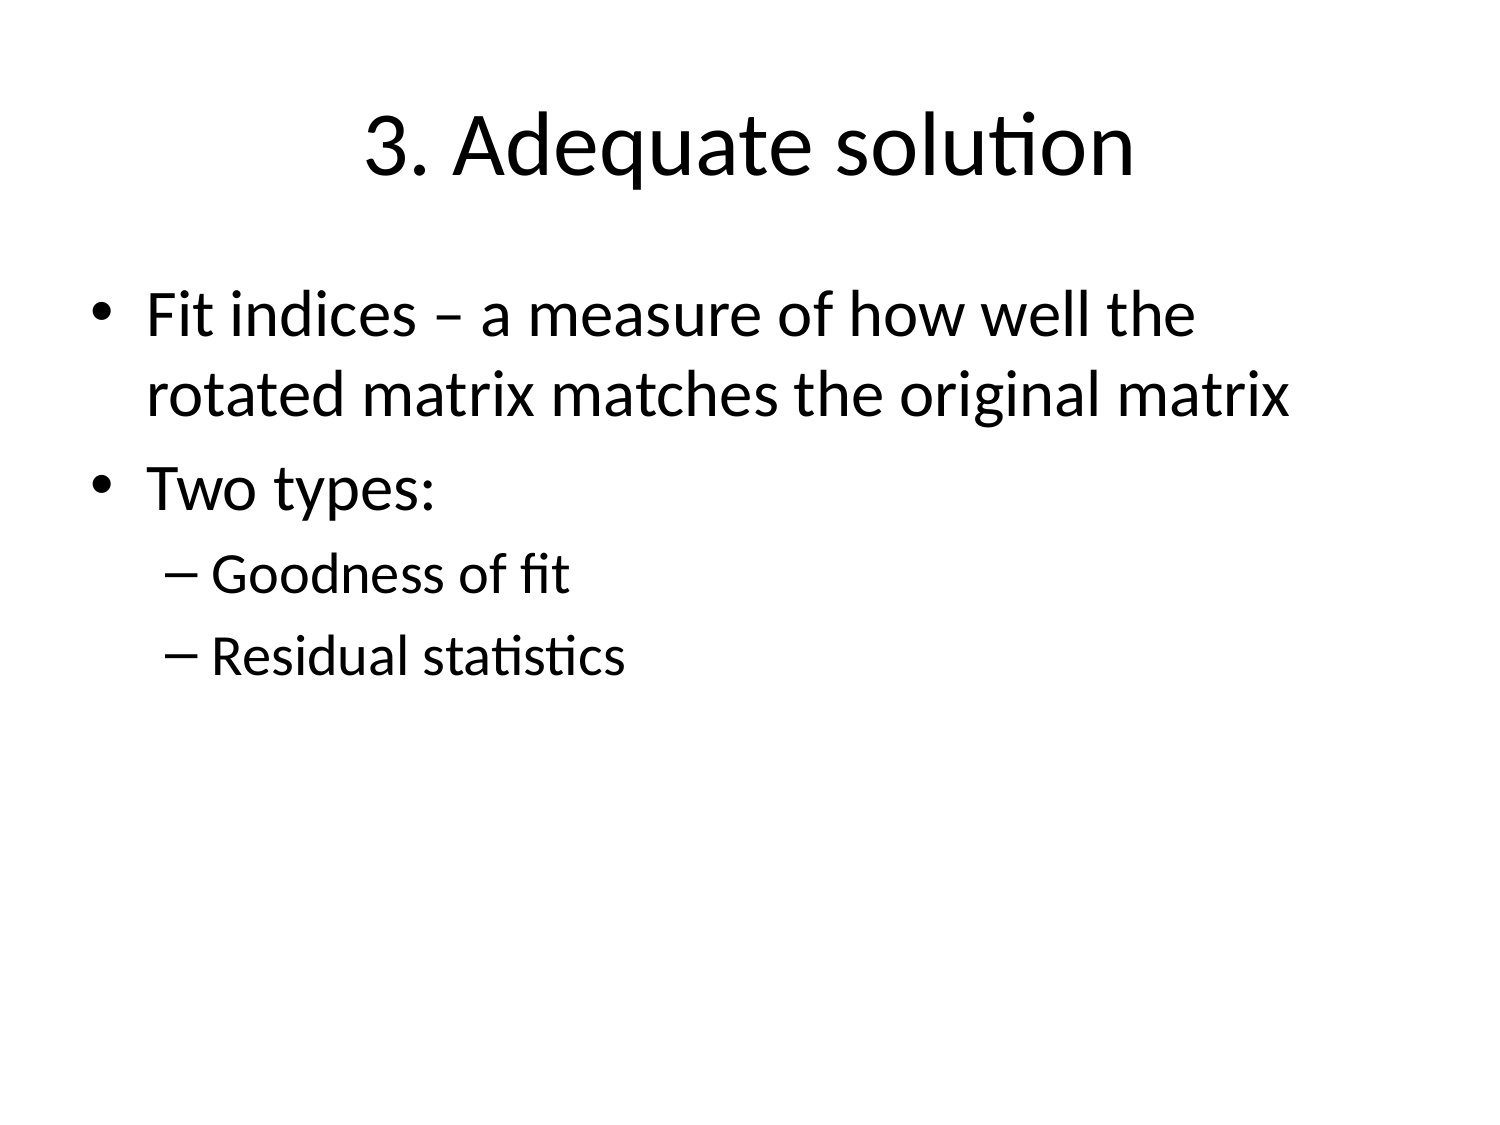

# 3. Adequate solution
Fit indices – a measure of how well the rotated matrix matches the original matrix
Two types:
Goodness of fit
Residual statistics